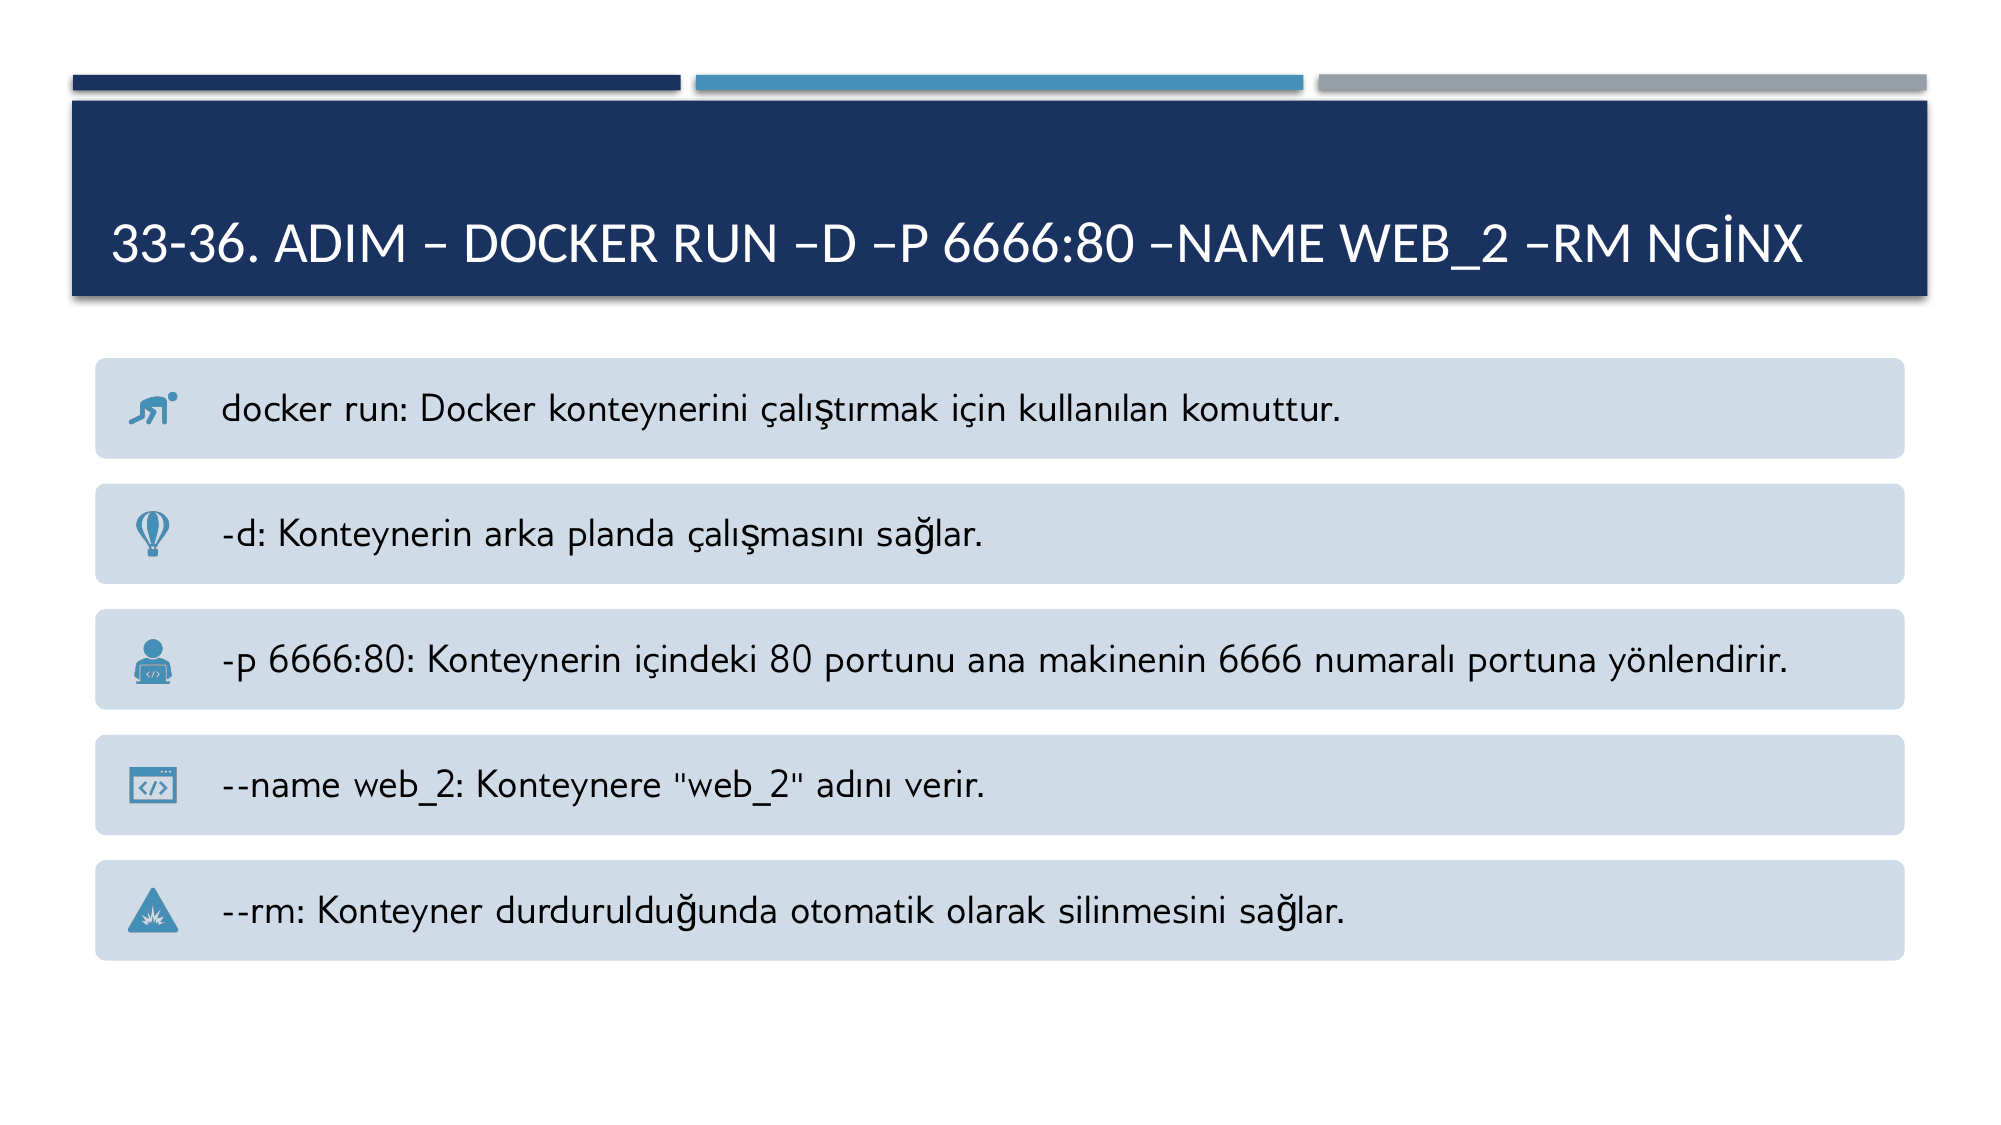

# 33-36. adım – docker run –d –p 6666:80 –name web_2 –rm nginx
docker run: Docker konteynerini çalıştırmak için kullanılan komuttur.
-d: Konteynerin arka planda çalışmasını sağlar.
-p 6666:80: Konteynerin içindeki 80 portunu ana makinenin 6666 numaralı portuna yönlendirir.
--name web_2: Konteynere "web_2" adını verir.
--rm: Konteyner durdurulduğunda otomatik olarak silinmesini sağlar.